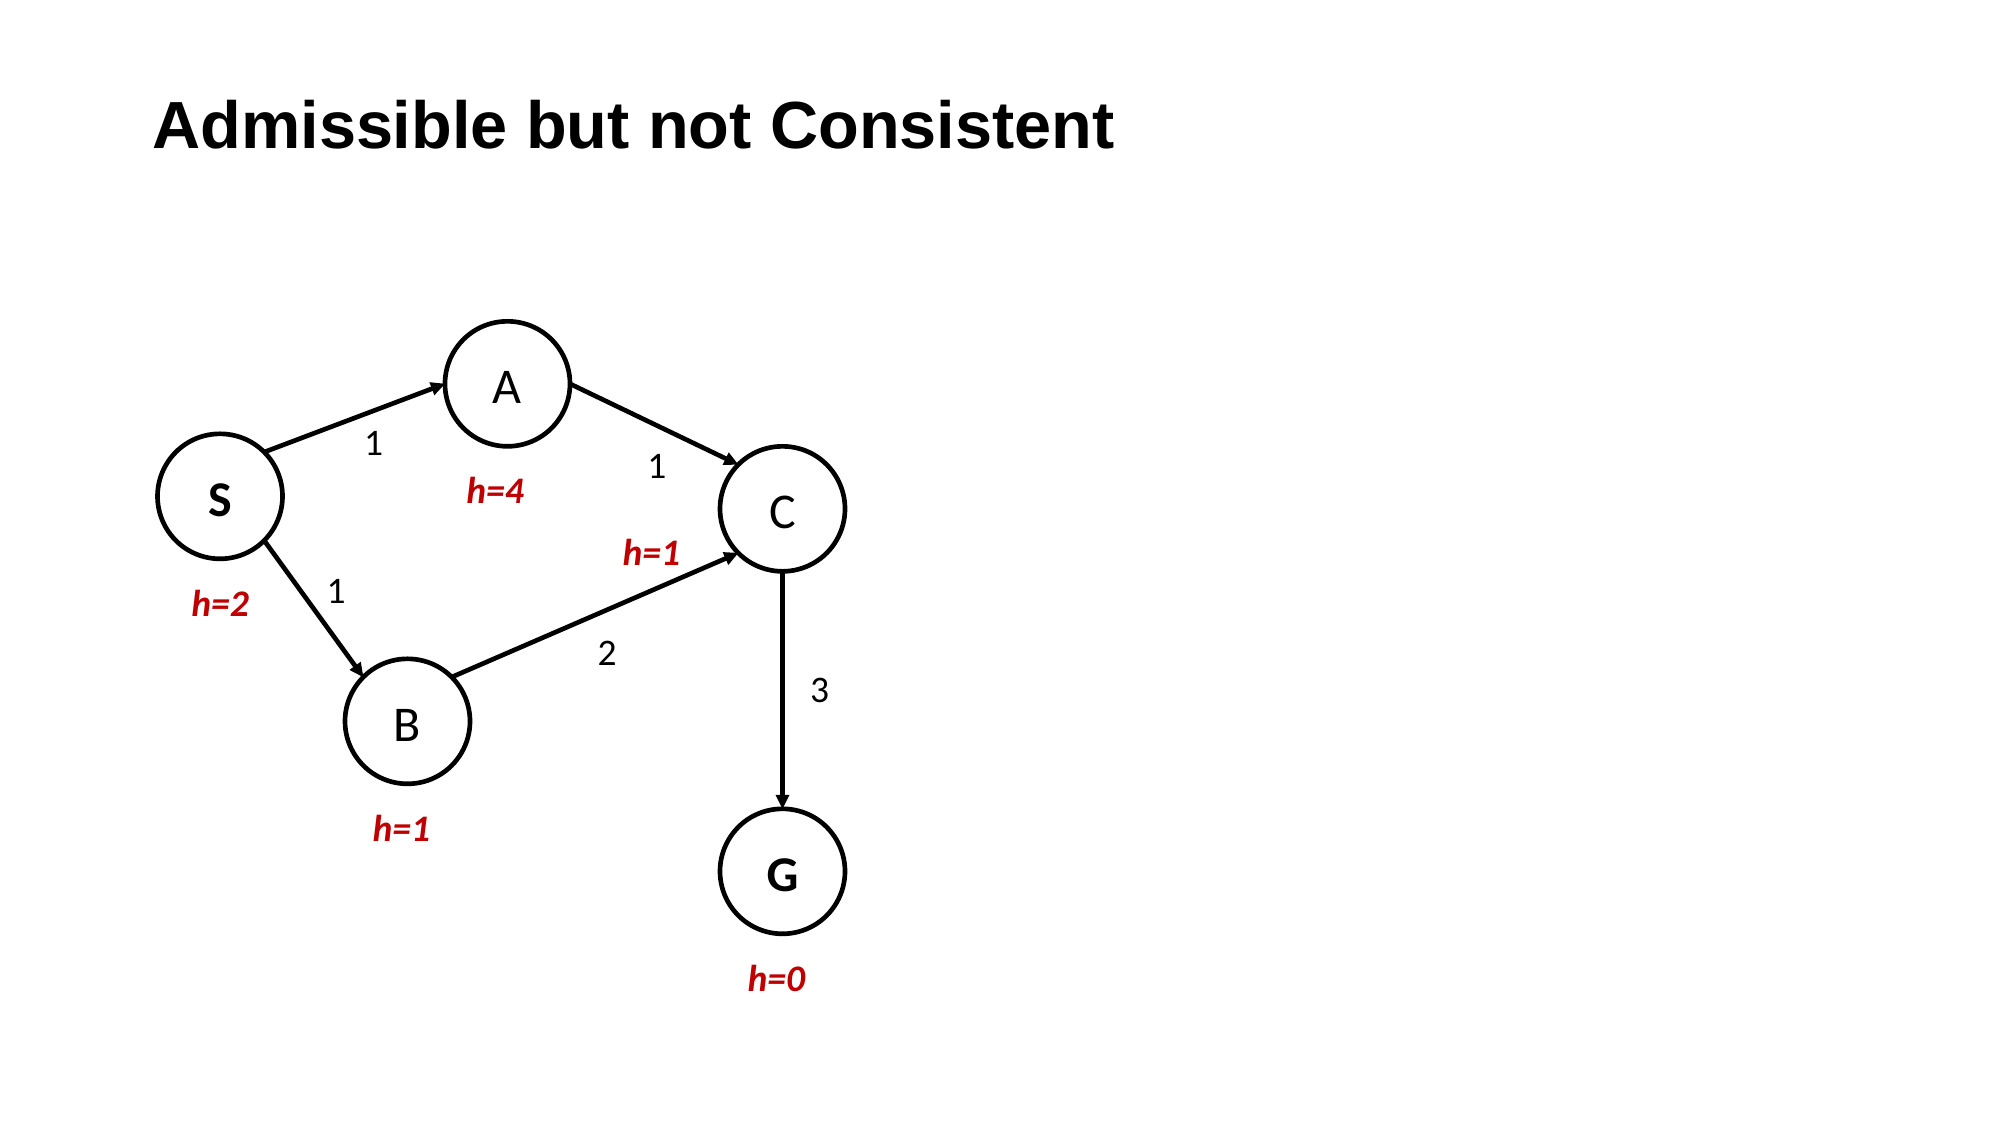

# Admissible but not Consistent
A
1
1
S
C
h=4
h=1
h=2
h=1
h=0
1
2
3
B
G